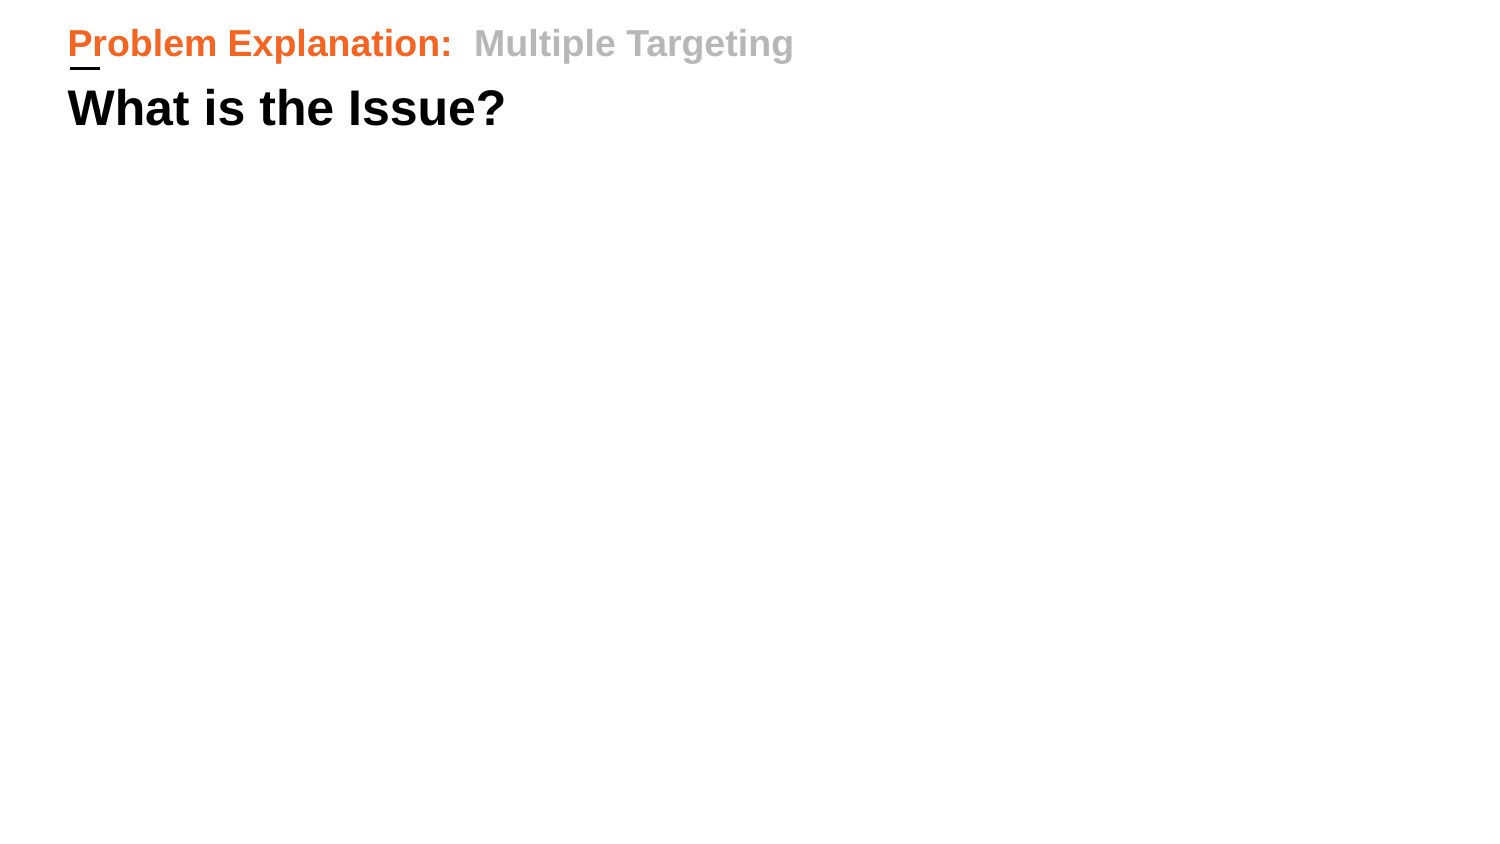

Problem Explanation:  Multiple Targeting
# What is the Issue?